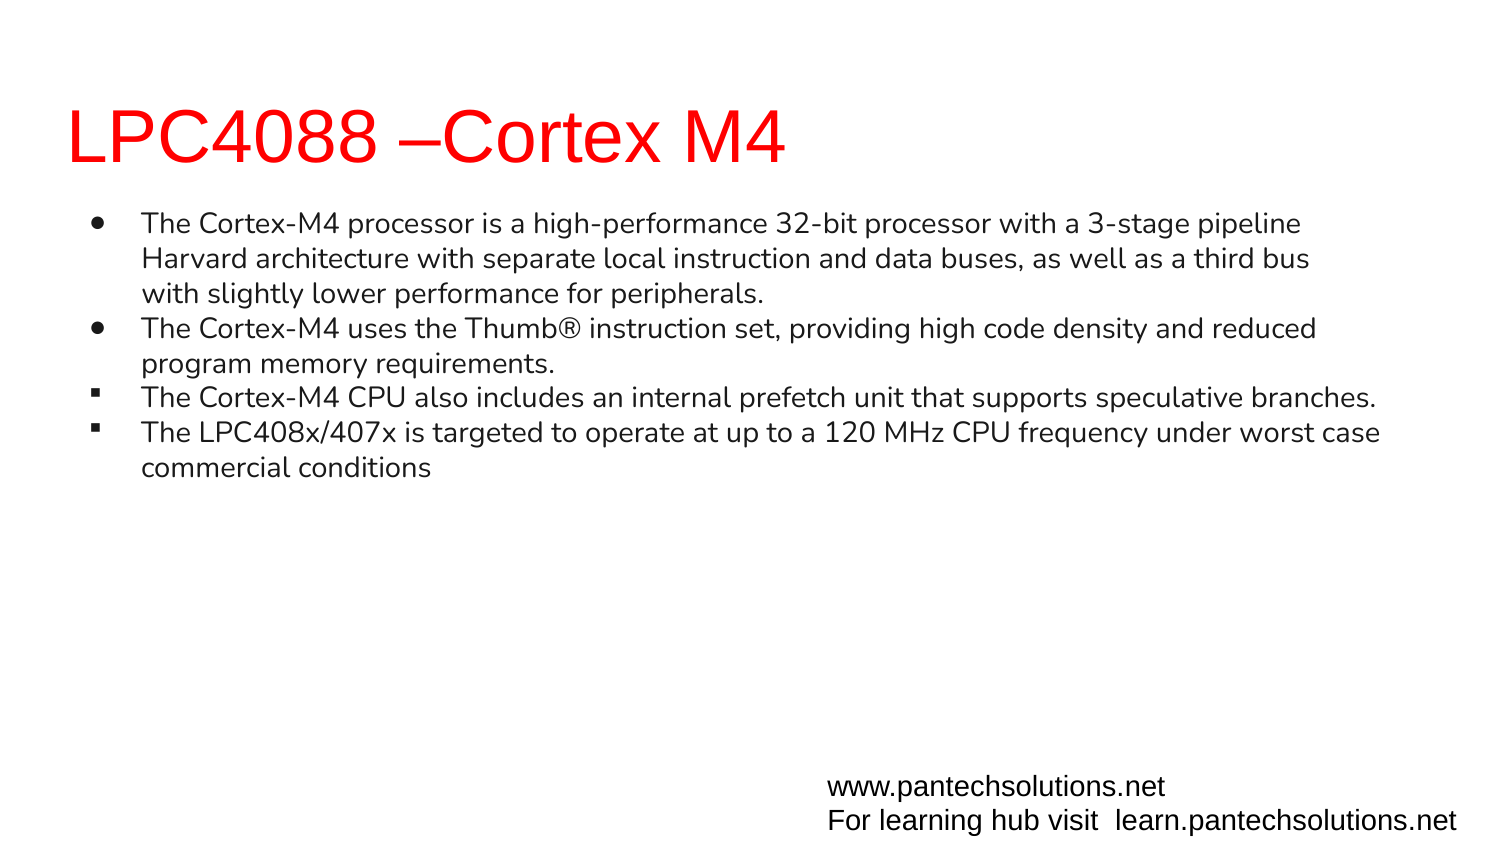

# LPC4088 –Cortex M4
The Cortex-M4 processor is a high-performance 32-bit processor with a 3-stage pipeline
       Harvard architecture with separate local instruction and data buses, as well as a third bus
       with slightly lower performance for peripherals.
The Cortex-M4 uses the Thumb® instruction set, providing high code density and reduced program memory requirements.
The Cortex-M4 CPU also includes an internal prefetch unit that supports speculative branches.
The LPC408x/407x is targeted to operate at up to a 120 MHz CPU frequency under worst case commercial conditions

www.pantechsolutions.net
For learning hub visit  learn.pantechsolutions.net